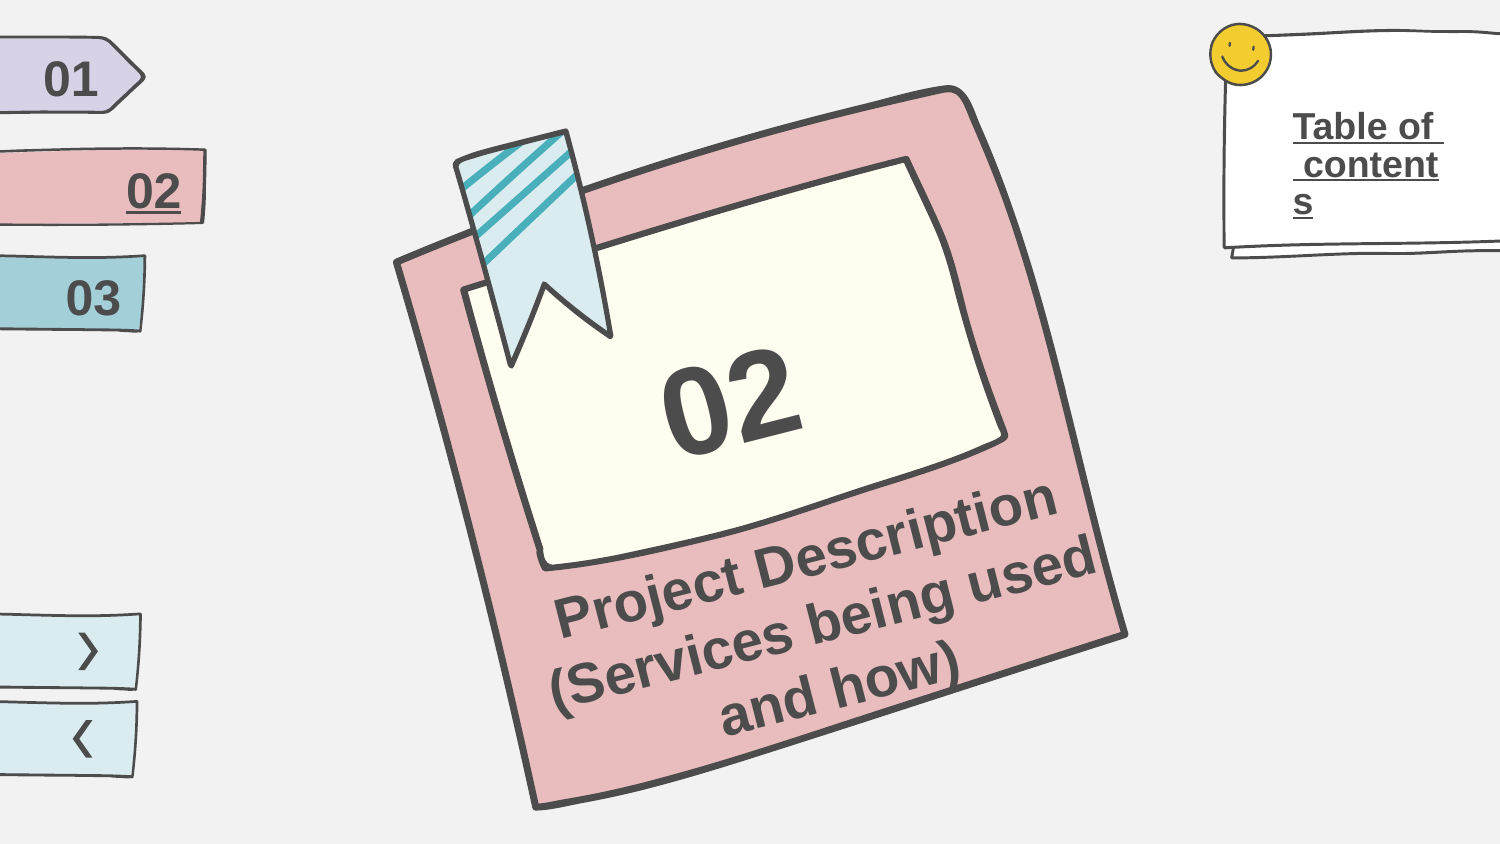

01
Table of  contents
02
03
02

# Project Description
(Services being used and how)